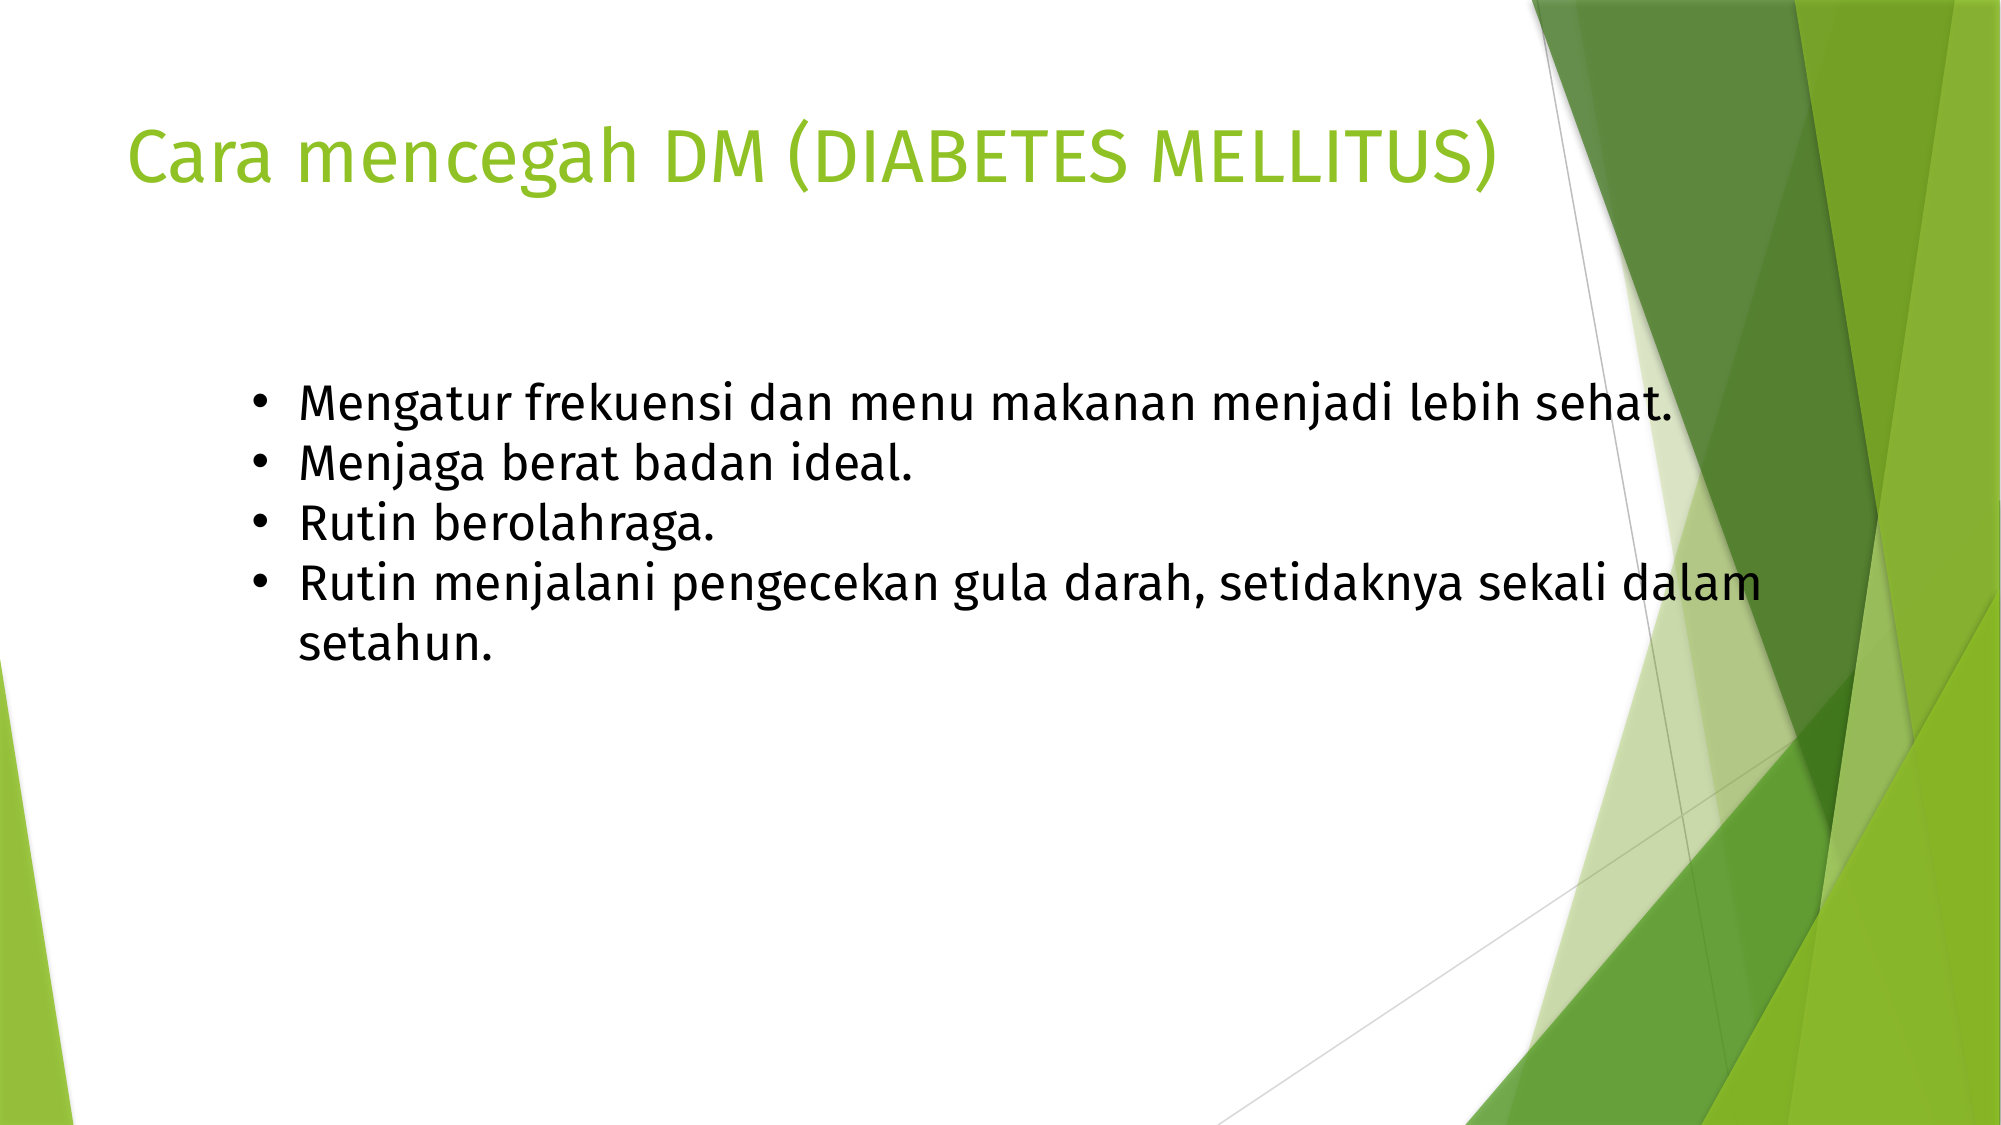

# Cara mencegah DM (DIABETES MELLITUS)
Mengatur frekuensi dan menu makanan menjadi lebih sehat.
Menjaga berat badan ideal.
Rutin berolahraga.
Rutin menjalani pengecekan gula darah, setidaknya sekali dalam setahun.